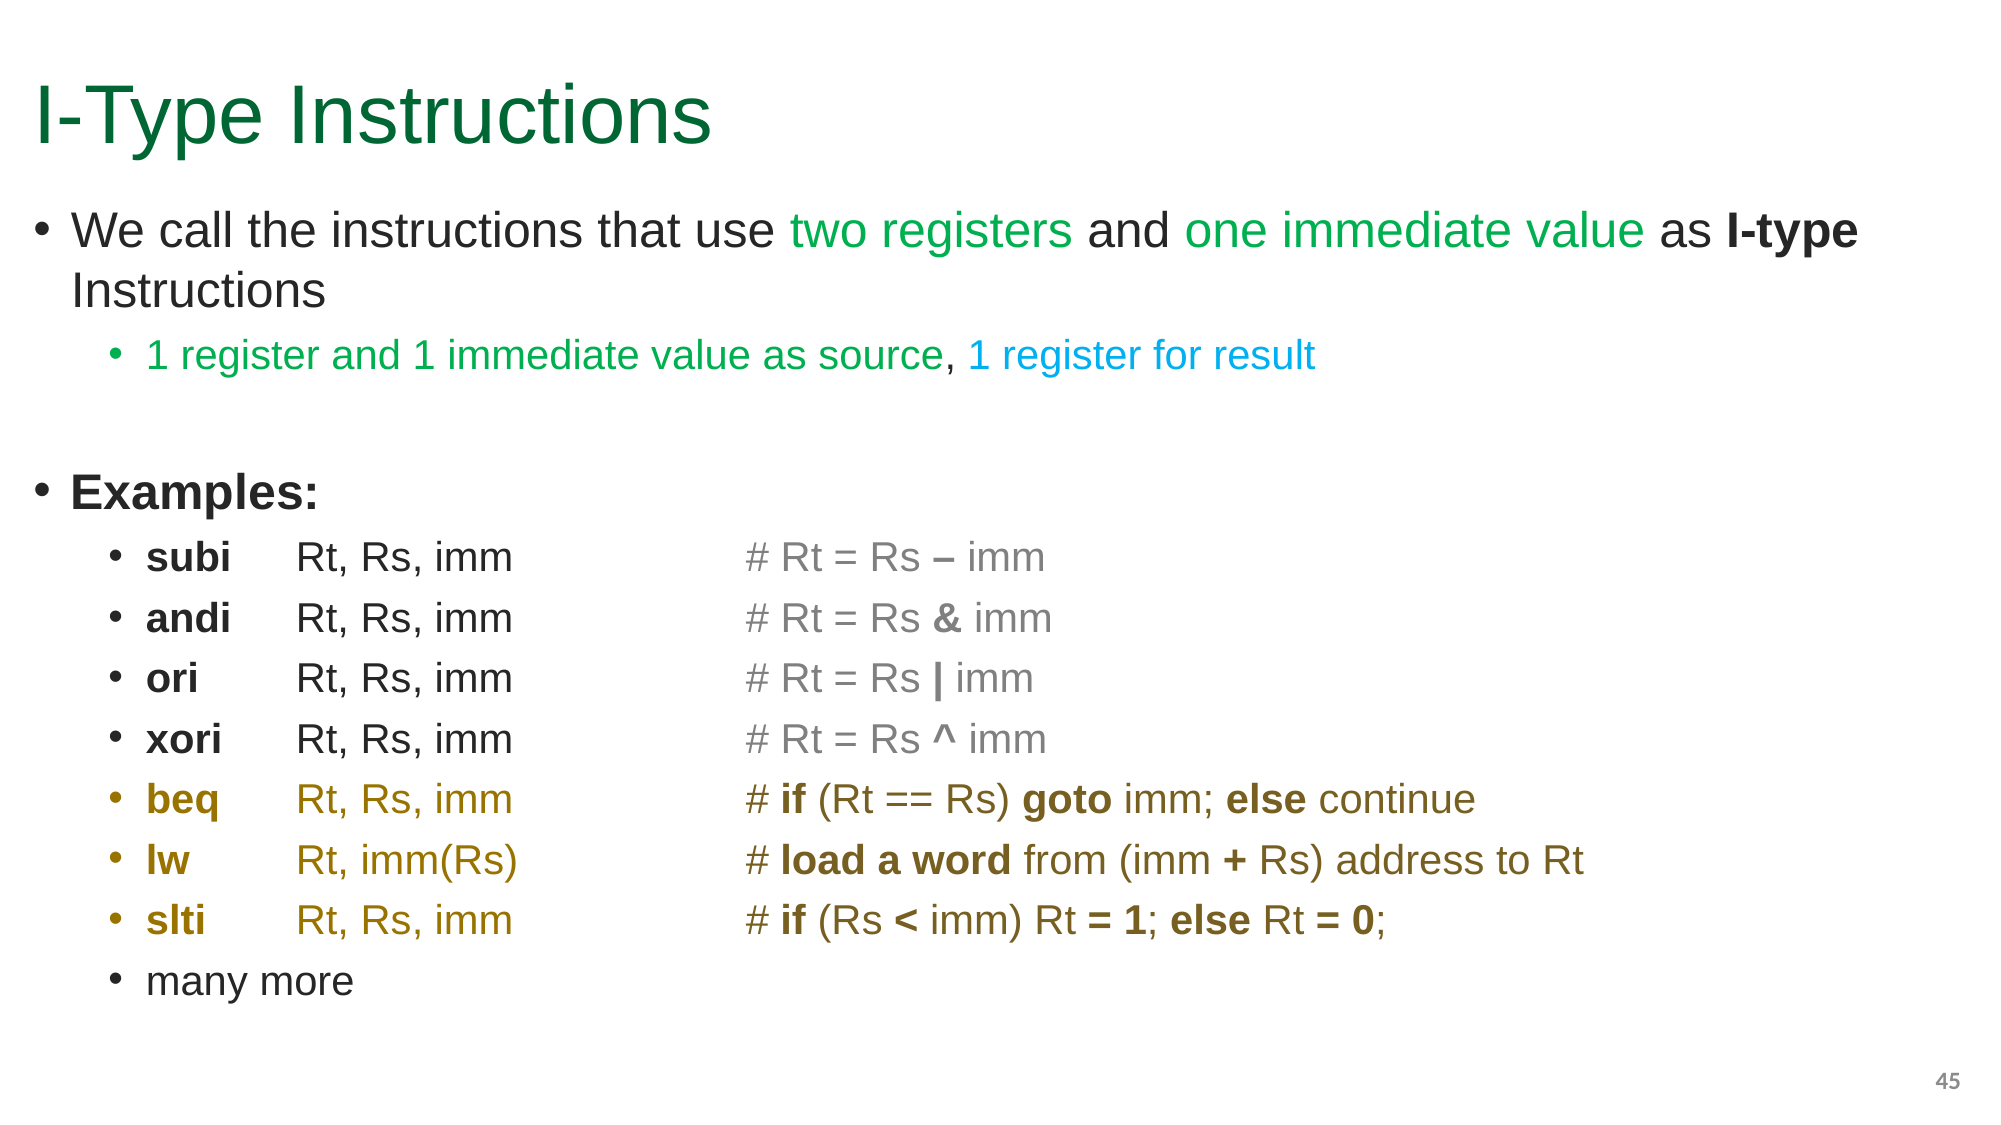

# I-Type Instructions
We call the instructions that use two registers and one immediate value as I-type Instructions
1 register and 1 immediate value as source, 1 register for result

Examples:
subi 	Rt, Rs, imm 		# Rt = Rs – imm
andi 	Rt, Rs, imm		# Rt = Rs & imm
ori 	Rt, Rs, imm		# Rt = Rs | imm
xori 	Rt, Rs, imm		# Rt = Rs ^ imm
beq	Rt, Rs, imm		# if (Rt == Rs) goto imm; else continue
lw	Rt, imm(Rs)		# load a word from (imm + Rs) address to Rt
slti	Rt, Rs, imm		# if (Rs < imm) Rt = 1; else Rt = 0;
many more
45